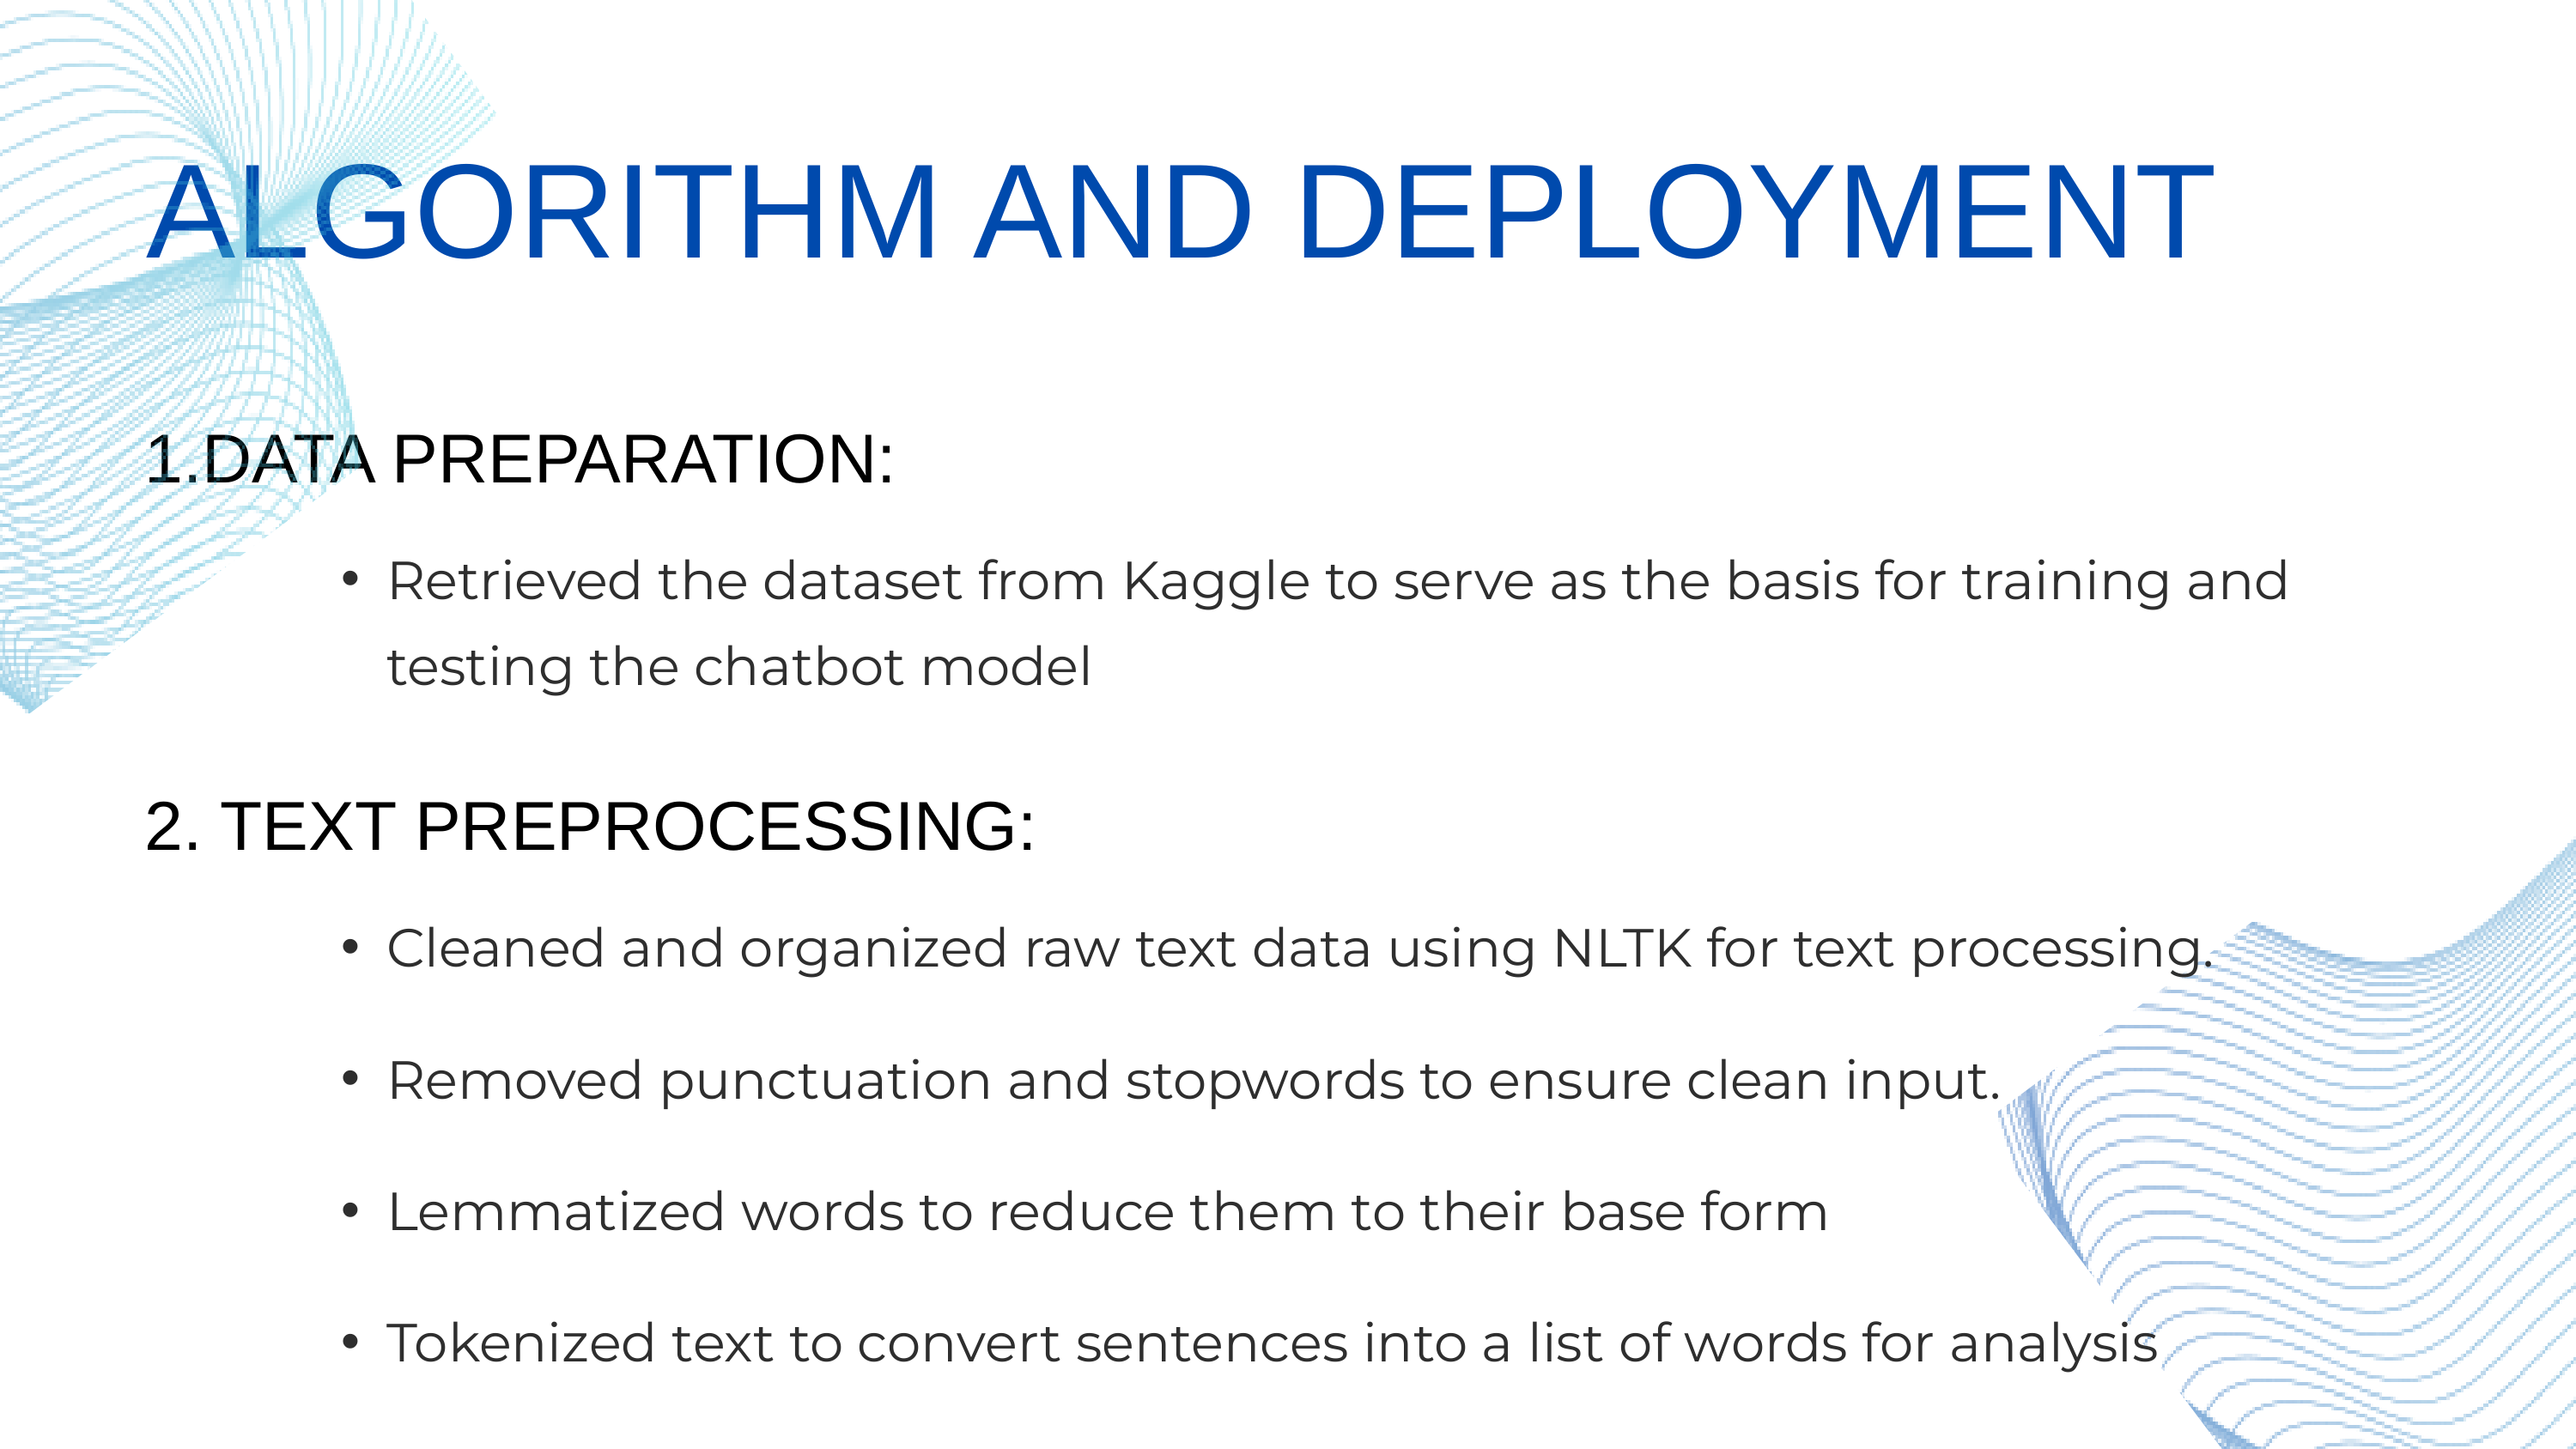

ALGORITHM AND DEPLOYMENT
1.DATA PREPARATION:
Retrieved the dataset from Kaggle to serve as the basis for training and testing the chatbot model
2. TEXT PREPROCESSING:

Cleaned and organized raw text data usi﻿ng NLTK for text processing.
Removed punctuation and stopwords to ensure clean input.
Lemmatized words to reduce them to their base form
Tokenized text to convert sentences into a list of words for analysis